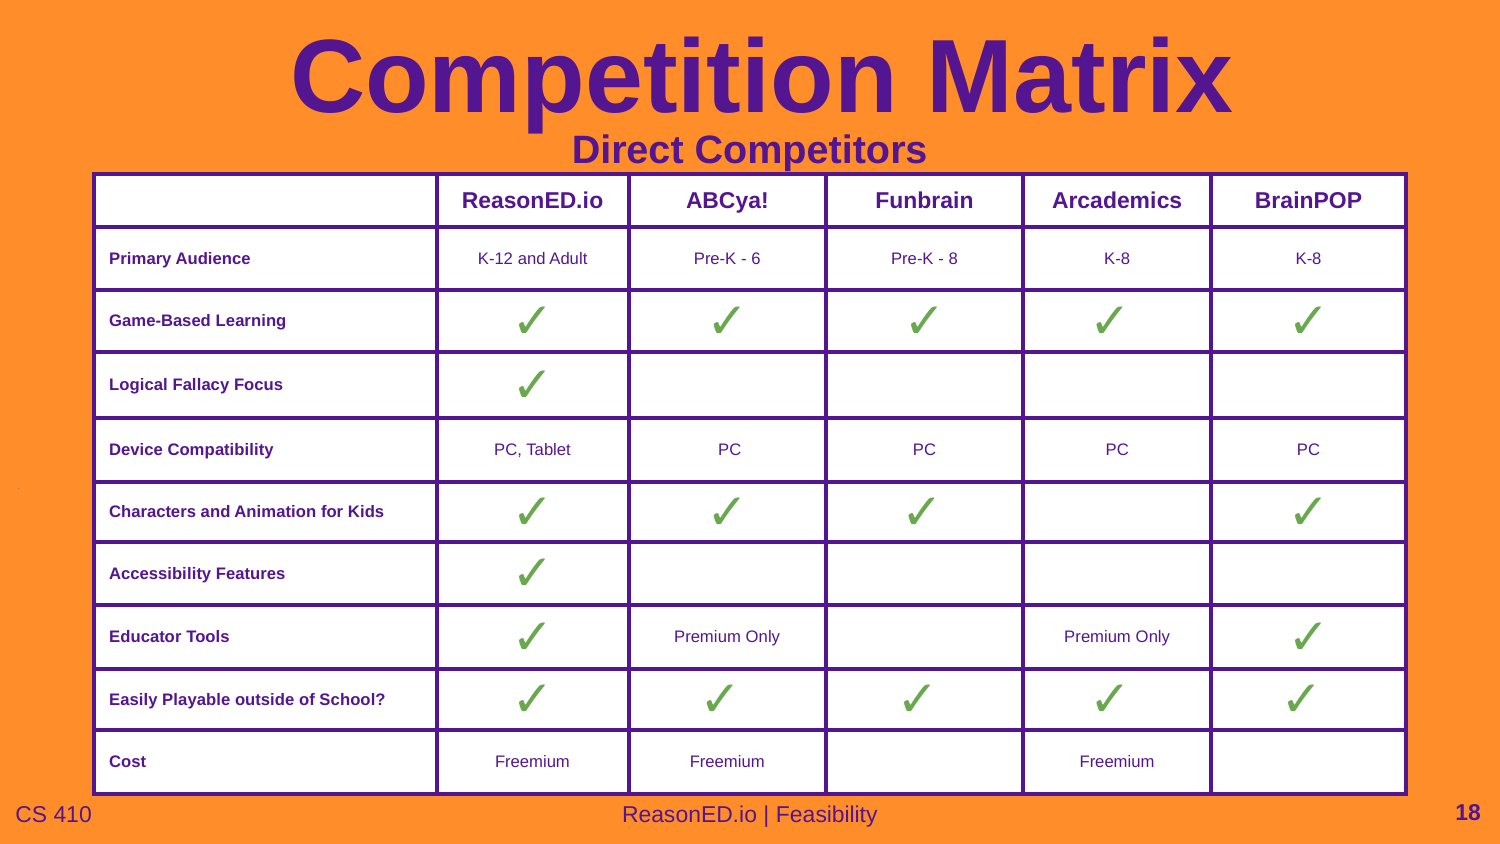

# Competition Matrix
Direct Competitors

|  | ReasonED.io | ABCya! | Funbrain | Arcademics | BrainPOP |
| --- | --- | --- | --- | --- | --- |
| Primary Audience | K-12 and Adult | Pre-K - 6 | Pre-K - 8 | K-8 | K-8 |
| Game-Based Learning | ✓ | ✓ | ✓ | ✓ | ✓ |
| Logical Fallacy Focus | ✓ |  |  |  |  |
| Device Compatibility | PC, Tablet | PC | PC | PC | PC |
| Characters and Animation for Kids | ✓ | ✓ | ✓ |  | ✓ |
| Accessibility Features | ✓ |  |  |  |  |
| Educator Tools | ✓ | Premium Only |  | Premium Only | ✓ |
| Easily Playable outside of School? | ✓ | ✓ | ✓ | ✓ | ✓ |
| Cost | Freemium | Freemium |  | Freemium |  |
18
CS 410
ReasonED.io | Feasibility